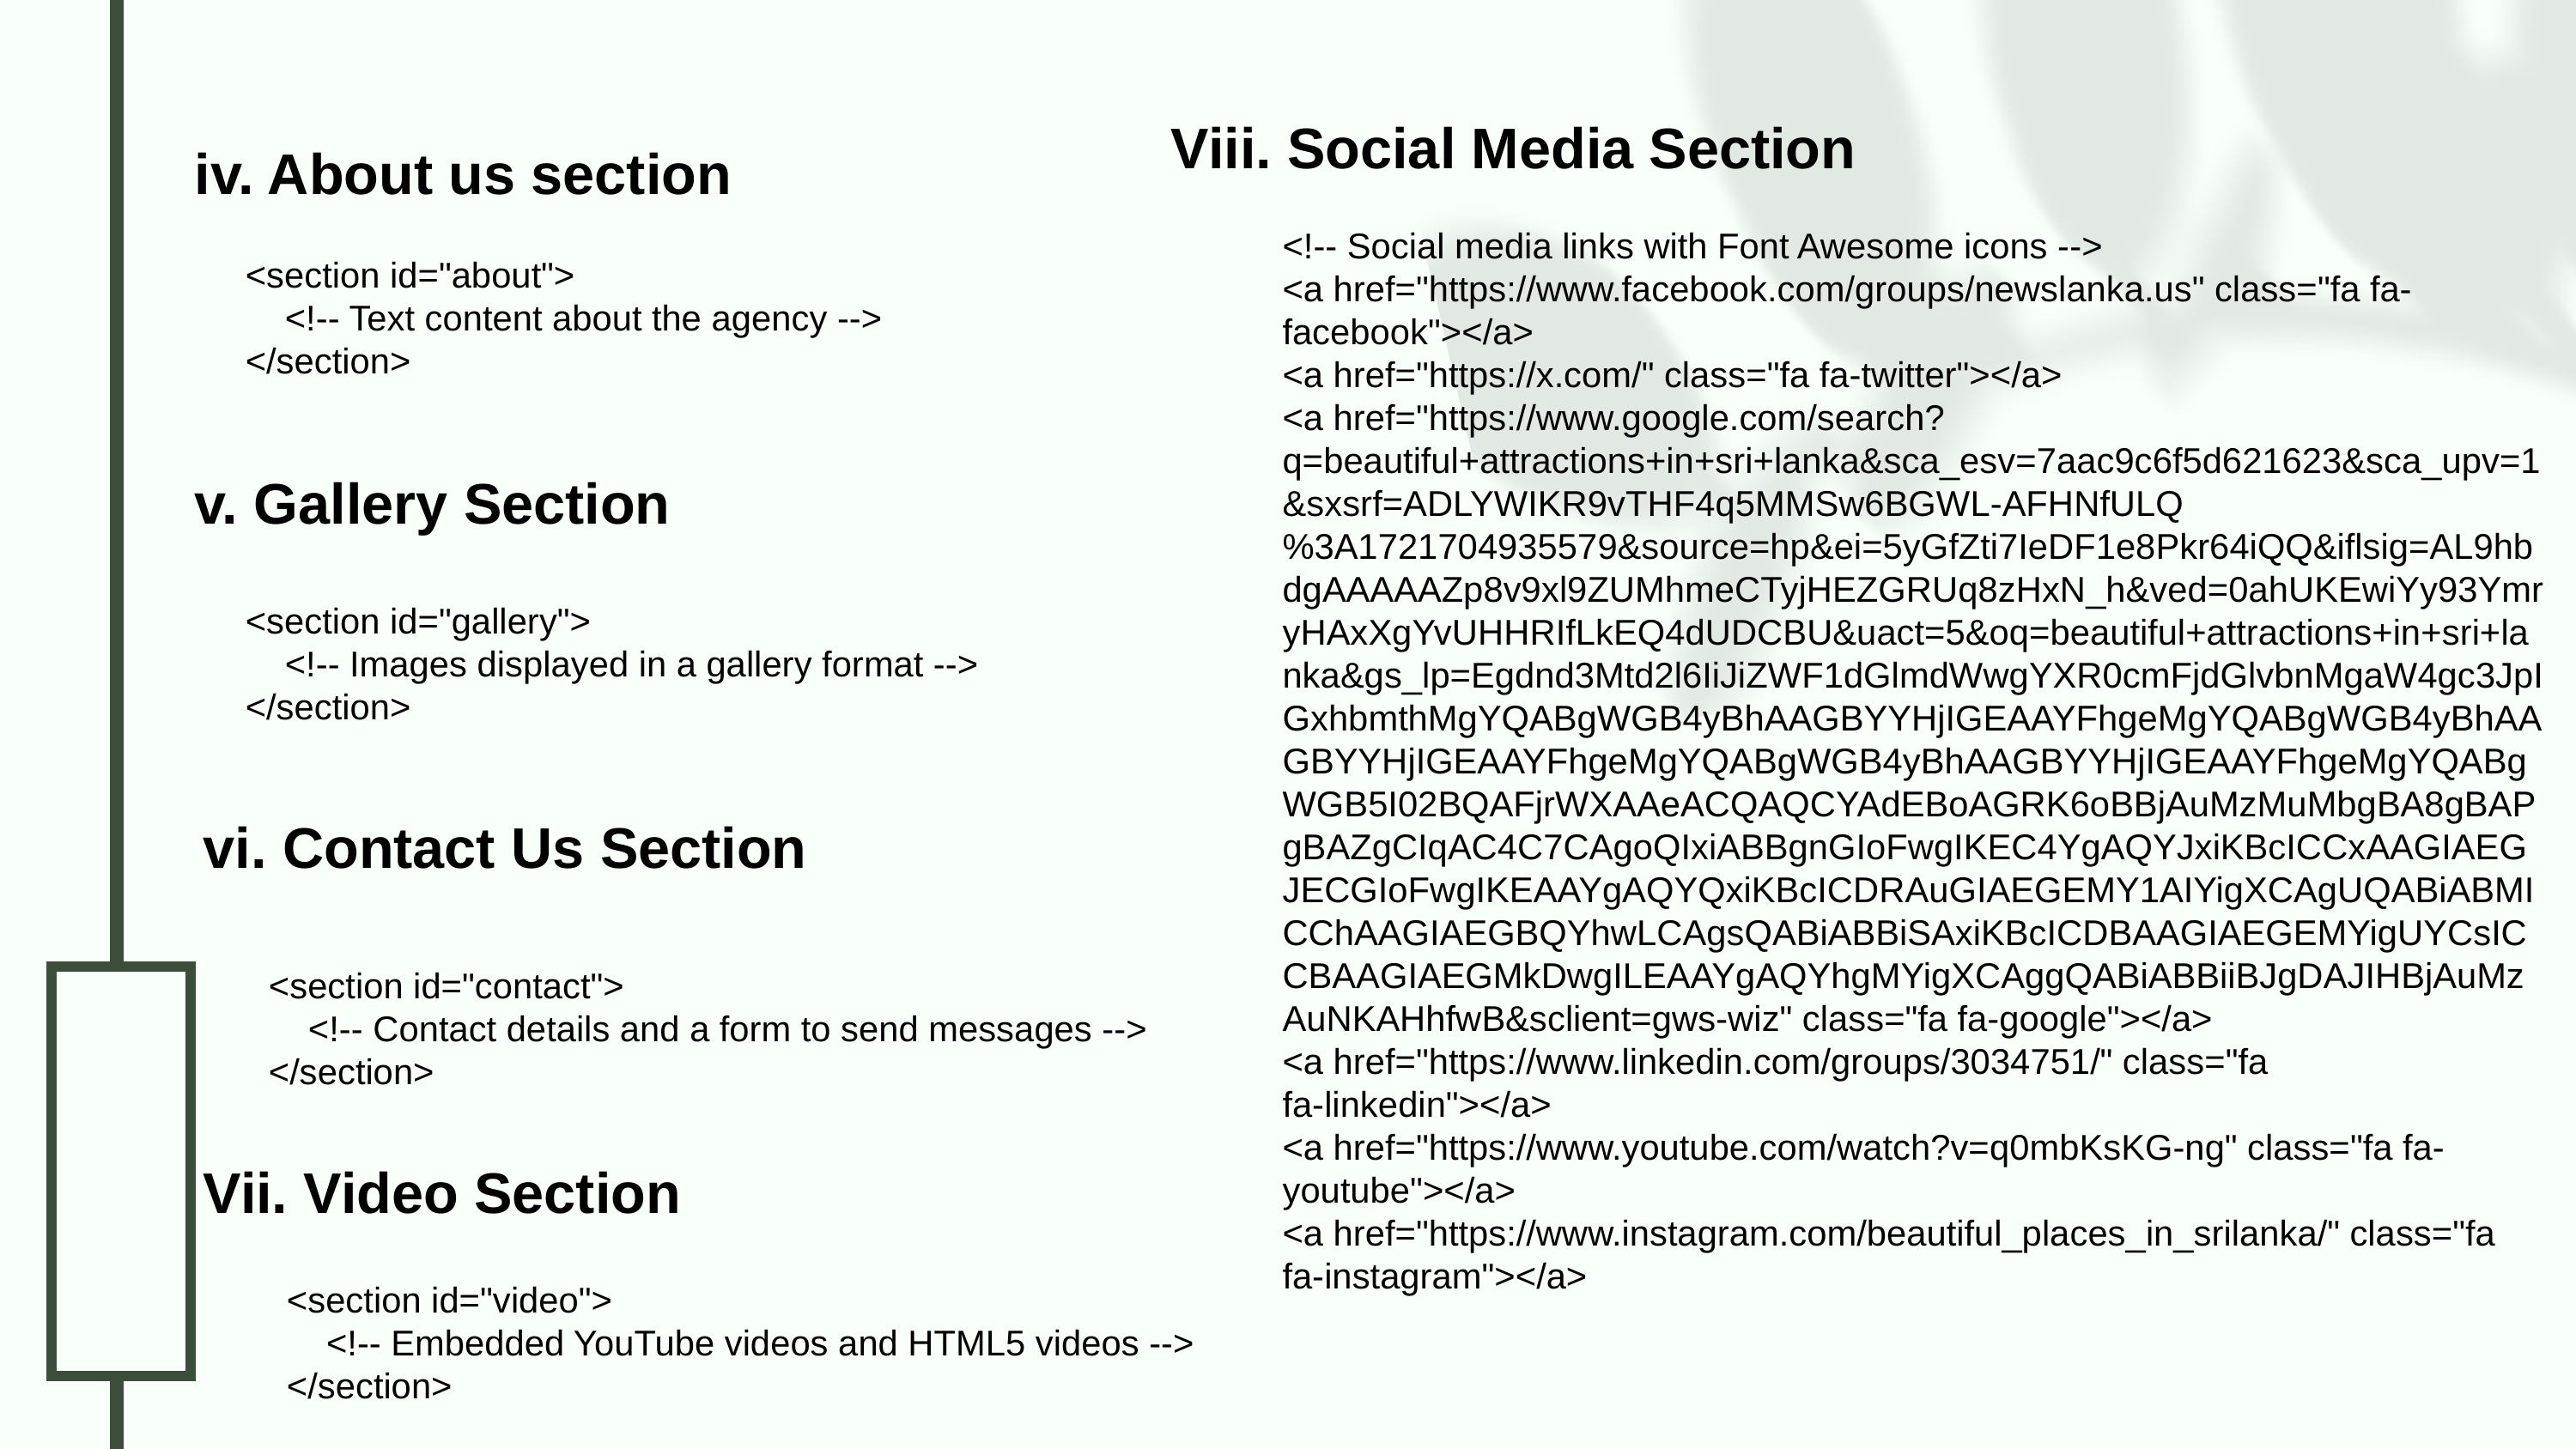

Viii. Social Media Section
iv. About us section
<!-- Social media links with Font Awesome icons -->
<a href="https://www.facebook.com/groups/newslanka.us" class="fa fa-facebook"></a>
<a href="https://x.com/" class="fa fa-twitter"></a>
<a href="https://www.google.com/search?q=beautiful+attractions+in+sri+lanka&sca_esv=7aac9c6f5d621623&sca_upv=1&sxsrf=ADLYWIKR9vTHF4q5MMSw6BGWL-AFHNfULQ%3A1721704935579&source=hp&ei=5yGfZti7IeDF1e8Pkr64iQQ&iflsig=AL9hbdgAAAAAZp8v9xl9ZUMhmeCTyjHEZGRUq8zHxN_h&ved=0ahUKEwiYy93YmryHAxXgYvUHHRIfLkEQ4dUDCBU&uact=5&oq=beautiful+attractions+in+sri+lanka&gs_lp=Egdnd3Mtd2l6IiJiZWF1dGlmdWwgYXR0cmFjdGlvbnMgaW4gc3JpIGxhbmthMgYQABgWGB4yBhAAGBYYHjIGEAAYFhgeMgYQABgWGB4yBhAAGBYYHjIGEAAYFhgeMgYQABgWGB4yBhAAGBYYHjIGEAAYFhgeMgYQABgWGB5I02BQAFjrWXAAeACQAQCYAdEBoAGRK6oBBjAuMzMuMbgBA8gBAPgBAZgCIqAC4C7CAgoQIxiABBgnGIoFwgIKEC4YgAQYJxiKBcICCxAAGIAEGJECGIoFwgIKEAAYgAQYQxiKBcICDRAuGIAEGEMY1AIYigXCAgUQABiABMICChAAGIAEGBQYhwLCAgsQABiABBiSAxiKBcICDBAAGIAEGEMYigUYCsICCBAAGIAEGMkDwgILEAAYgAQYhgMYigXCAggQABiABBiiBJgDAJIHBjAuMzAuNKAHhfwB&sclient=gws-wiz" class="fa fa-google"></a>
<a href="https://www.linkedin.com/groups/3034751/" class="fa fa-linkedin"></a>
<a href="https://www.youtube.com/watch?v=q0mbKsKG-ng" class="fa fa-youtube"></a>
<a href="https://www.instagram.com/beautiful_places_in_srilanka/" class="fa fa-instagram"></a>
<section id="about">
    <!-- Text content about the agency -->
</section>
v. Gallery Section
<section id="gallery">
    <!-- Images displayed in a gallery format -->
</section>
vi. Contact Us Section
<section id="contact">
    <!-- Contact details and a form to send messages -->
</section>
Vii. Video Section
<section id="video">
    <!-- Embedded YouTube videos and HTML5 videos -->
</section>